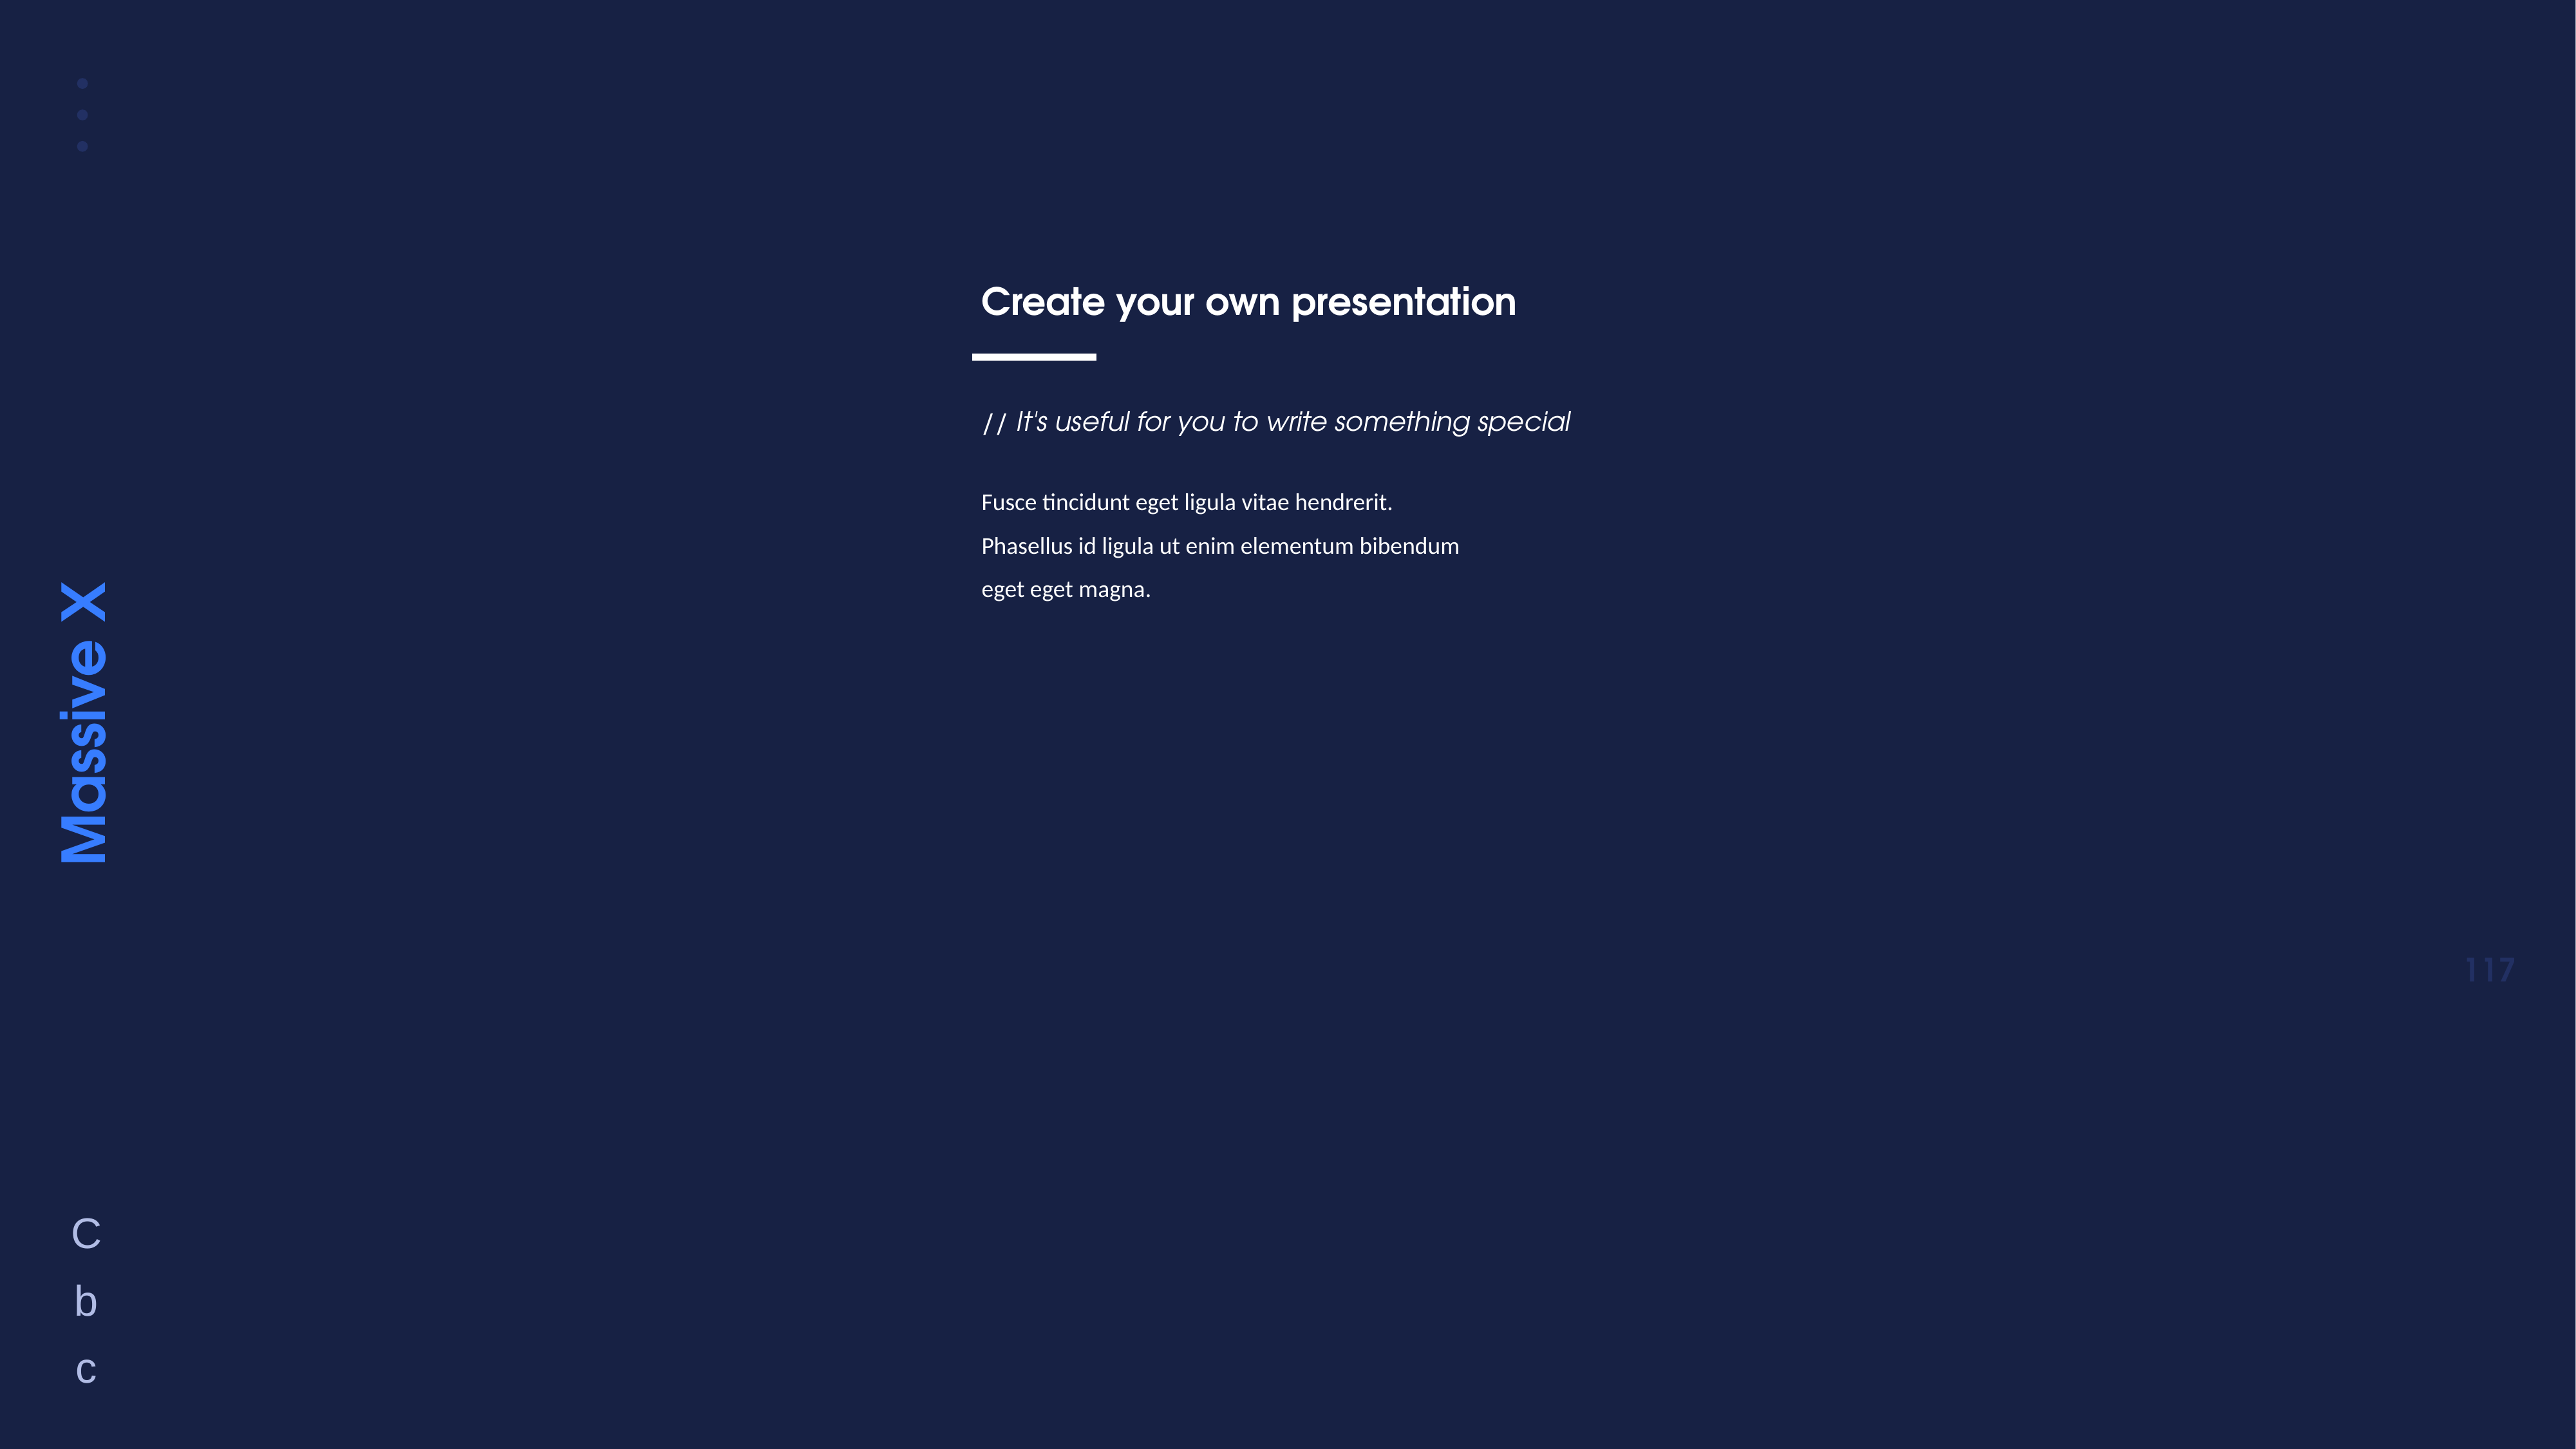

Create your own presentation
// It's useful for you to write something special

Fusce tincidunt eget ligula vitae hendrerit. Phasellus id ligula ut enim elementum bibendum eget eget magna.